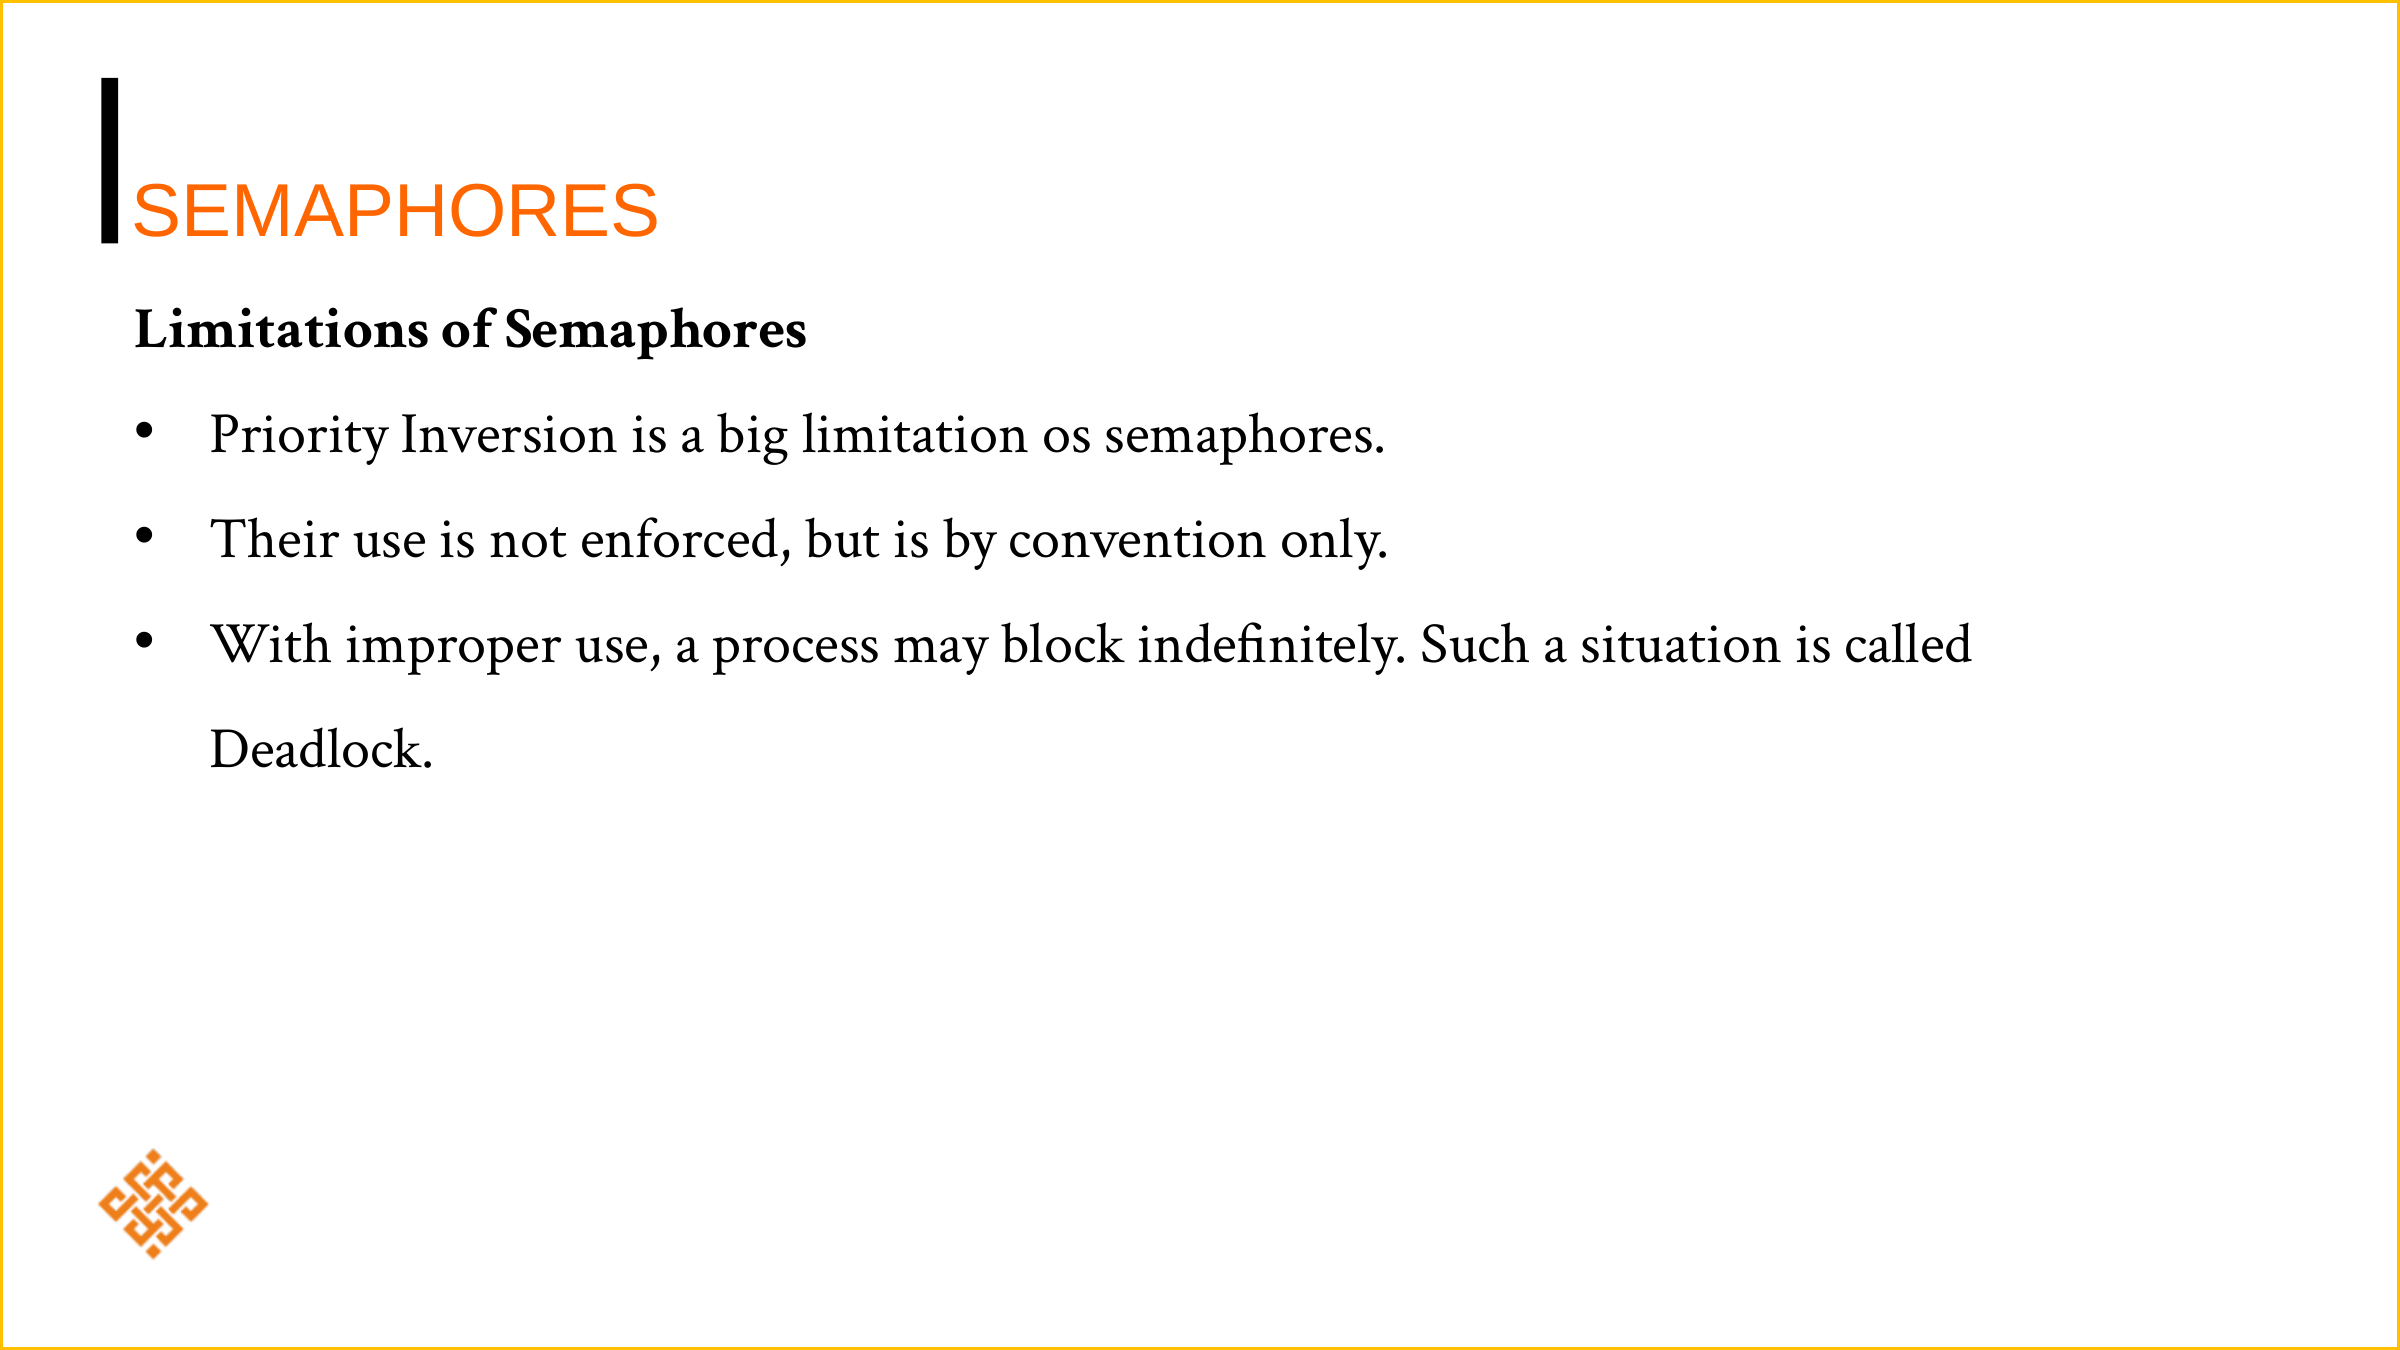

SEMAPHORES
Limitations of Semaphores
Priority Inversion is a big limitation os semaphores.
Their use is not enforced, but is by convention only.
With improper use, a process may block indefinitely. Such a situation is called Deadlock.